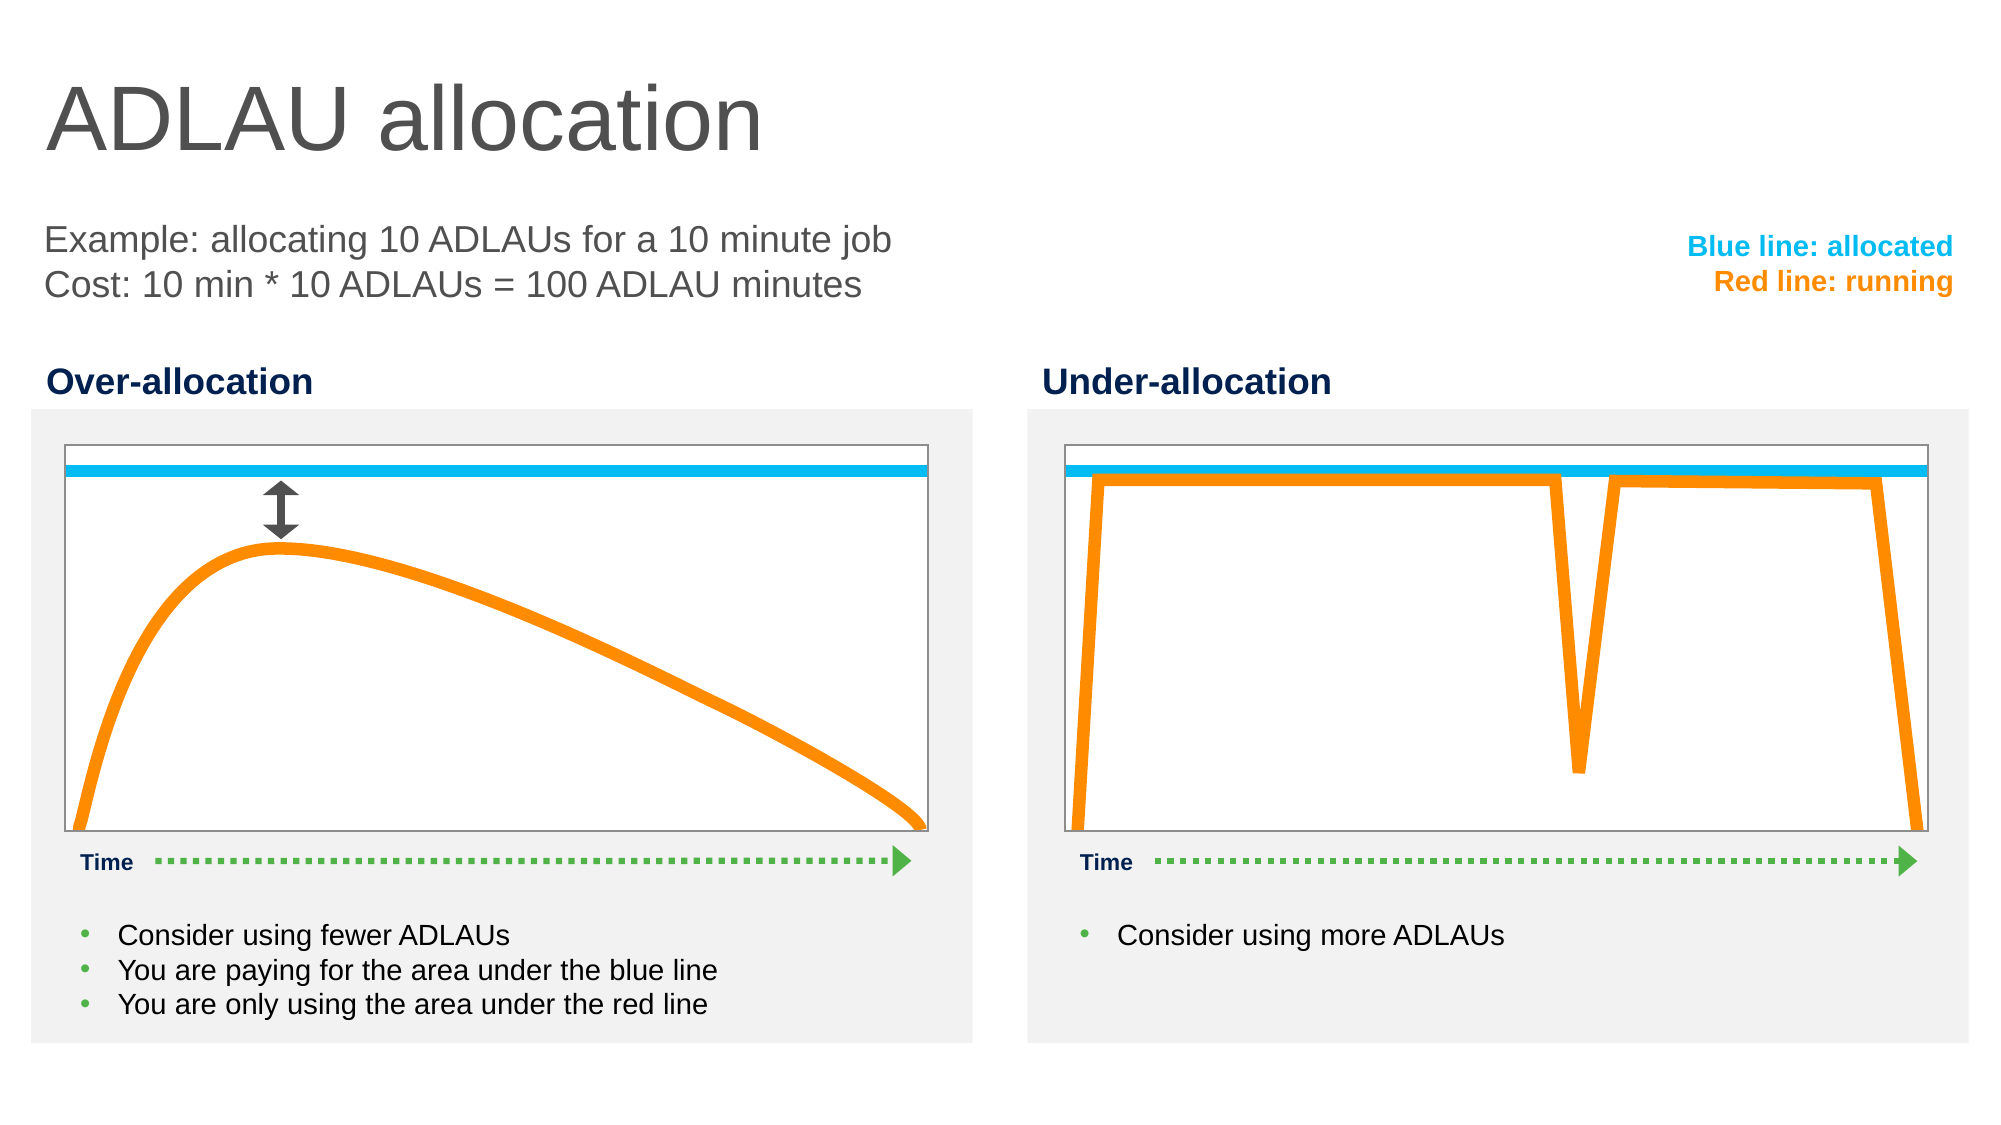

# ADLAU allocation
Example: allocating 10 ADLAUs for a 10 minute job
Cost: 10 min * 10 ADLAUs = 100 ADLAU minutes
Blue line: allocated
Red line: running
Over-allocation
Under-allocation

Time
Time
Consider using fewer ADLAUs
You are paying for the area under the blue line
You are only using the area under the red line
Consider using more ADLAUs